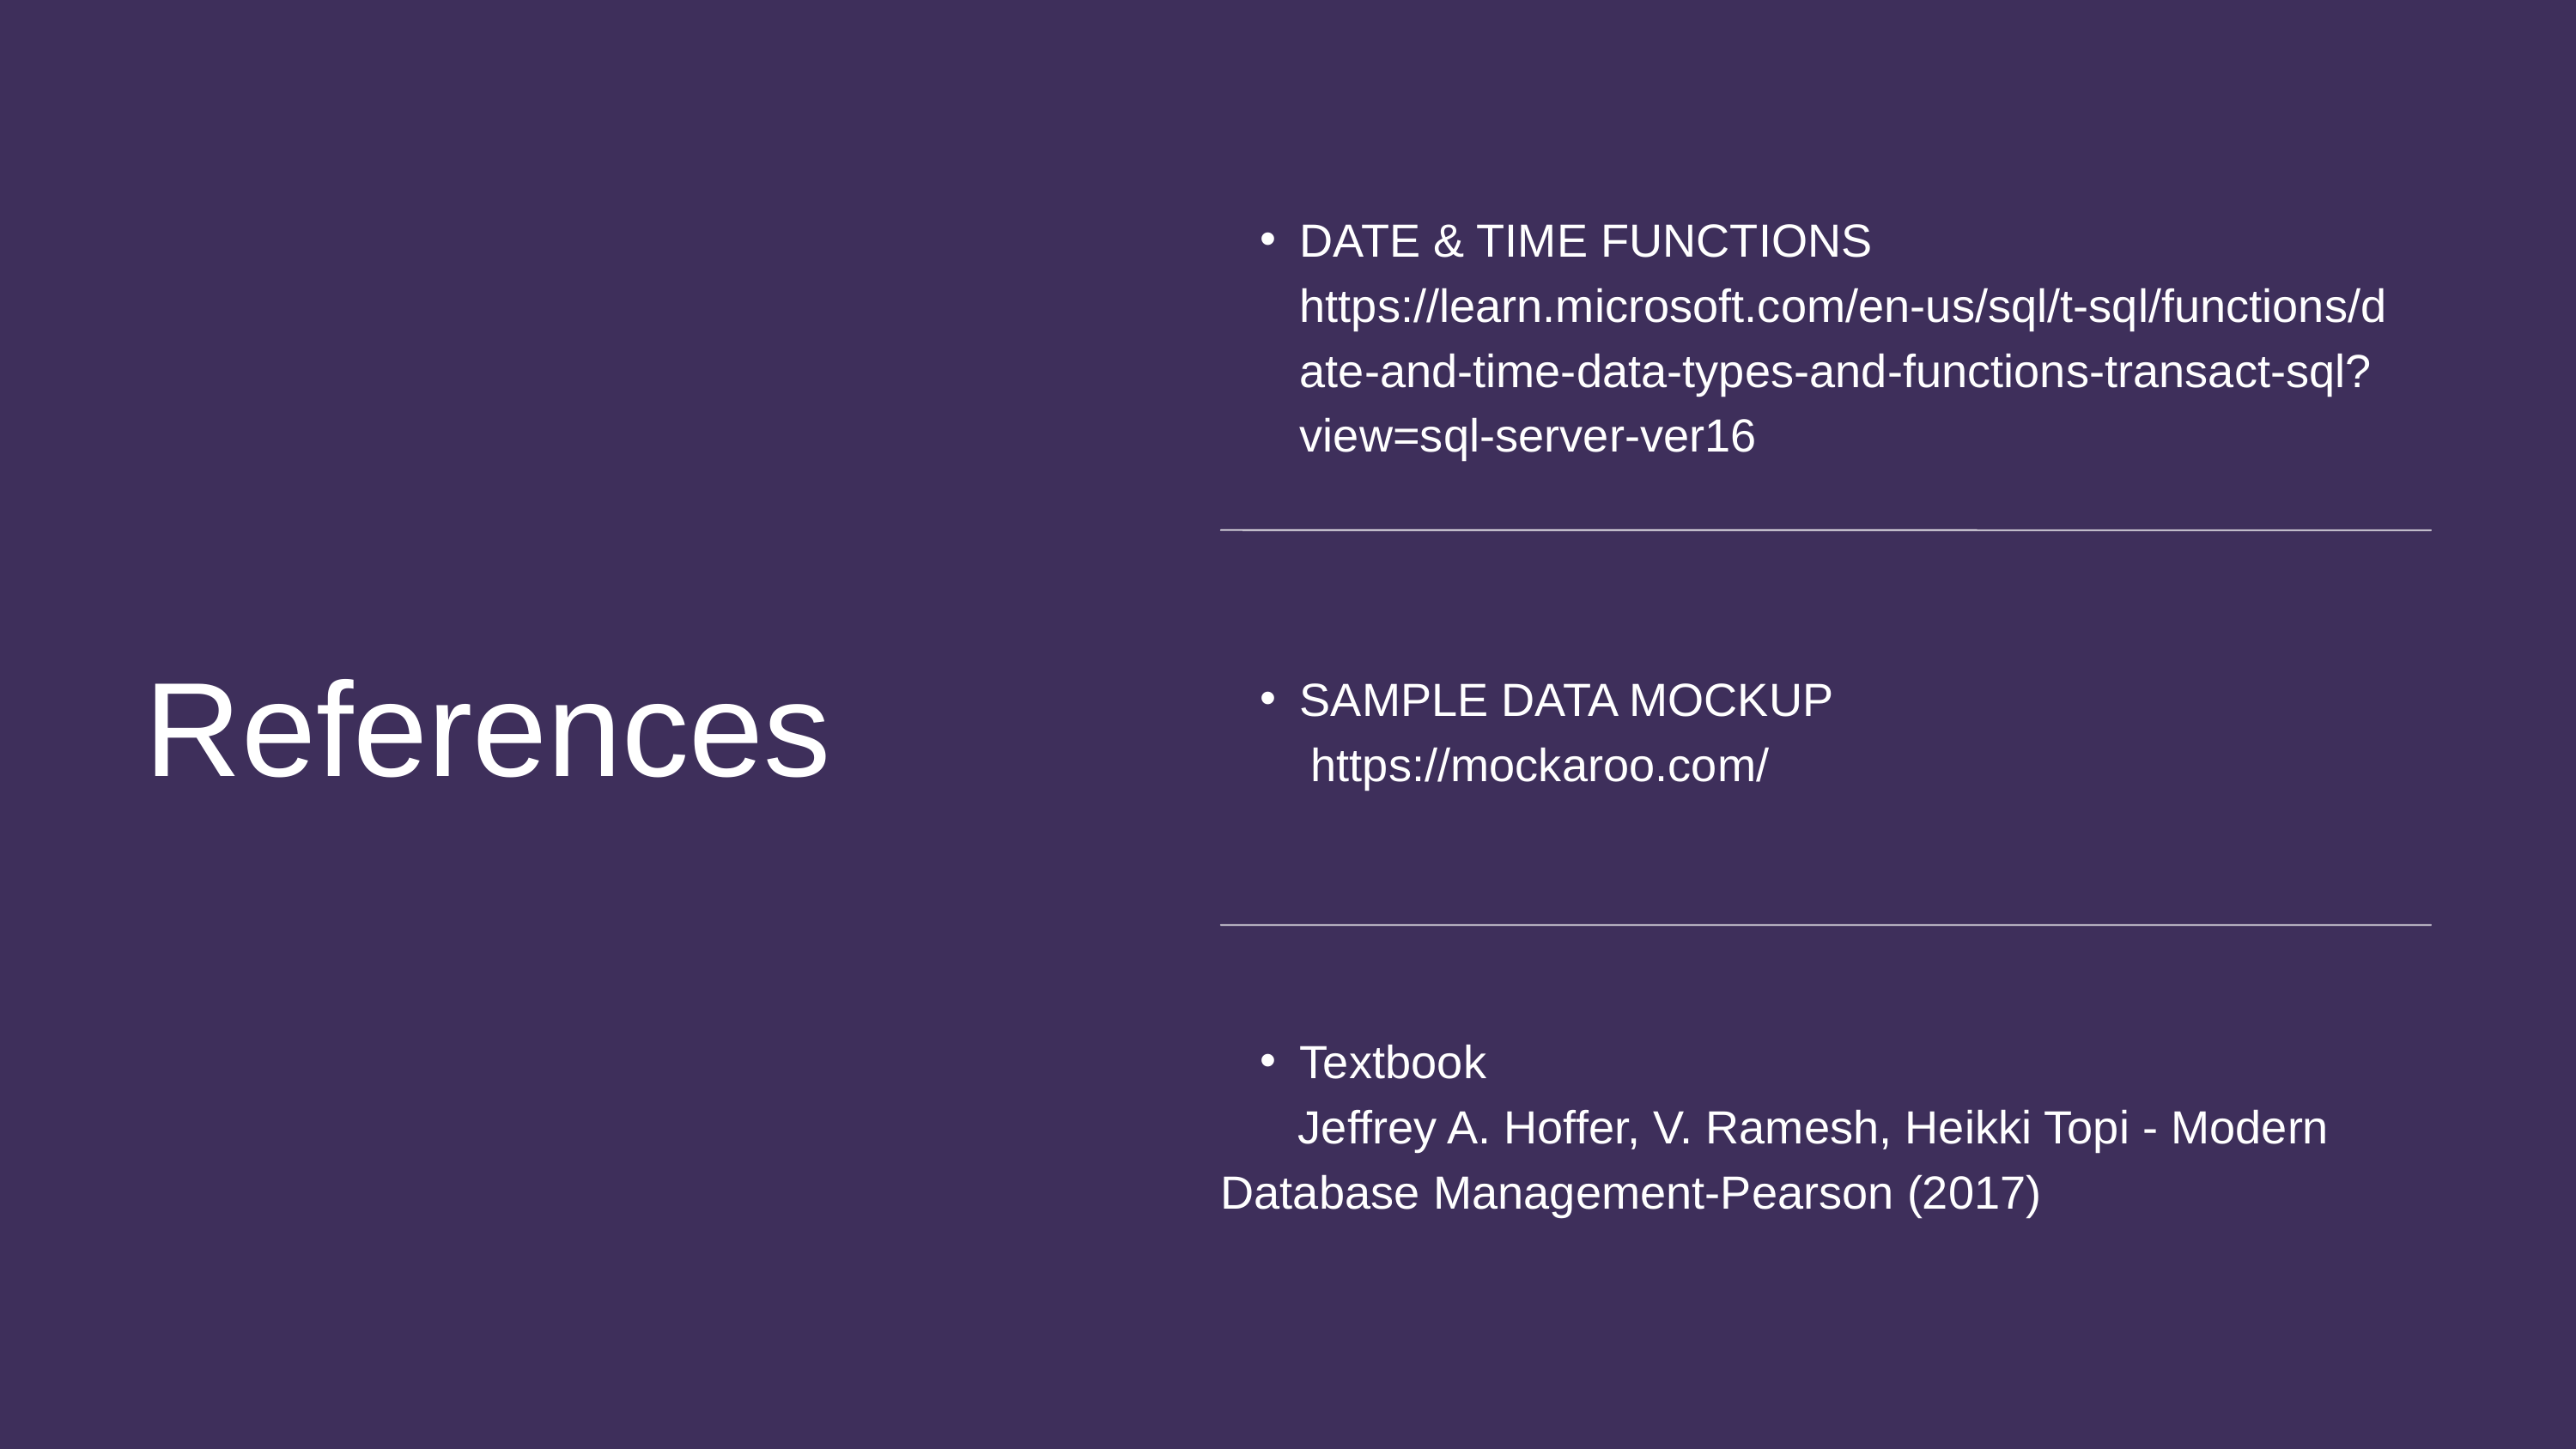

DATE & TIME FUNCTIONS https://learn.microsoft.com/en-us/sql/t-sql/functions/date-and-time-data-types-and-functions-transact-sql?view=sql-server-ver16

References
SAMPLE DATA MOCKUP
       https://mockaroo.com/

Textbook
      Jeffrey A. Hoffer, V. Ramesh, Heikki Topi - Modern    Database Management-Pearson (2017)